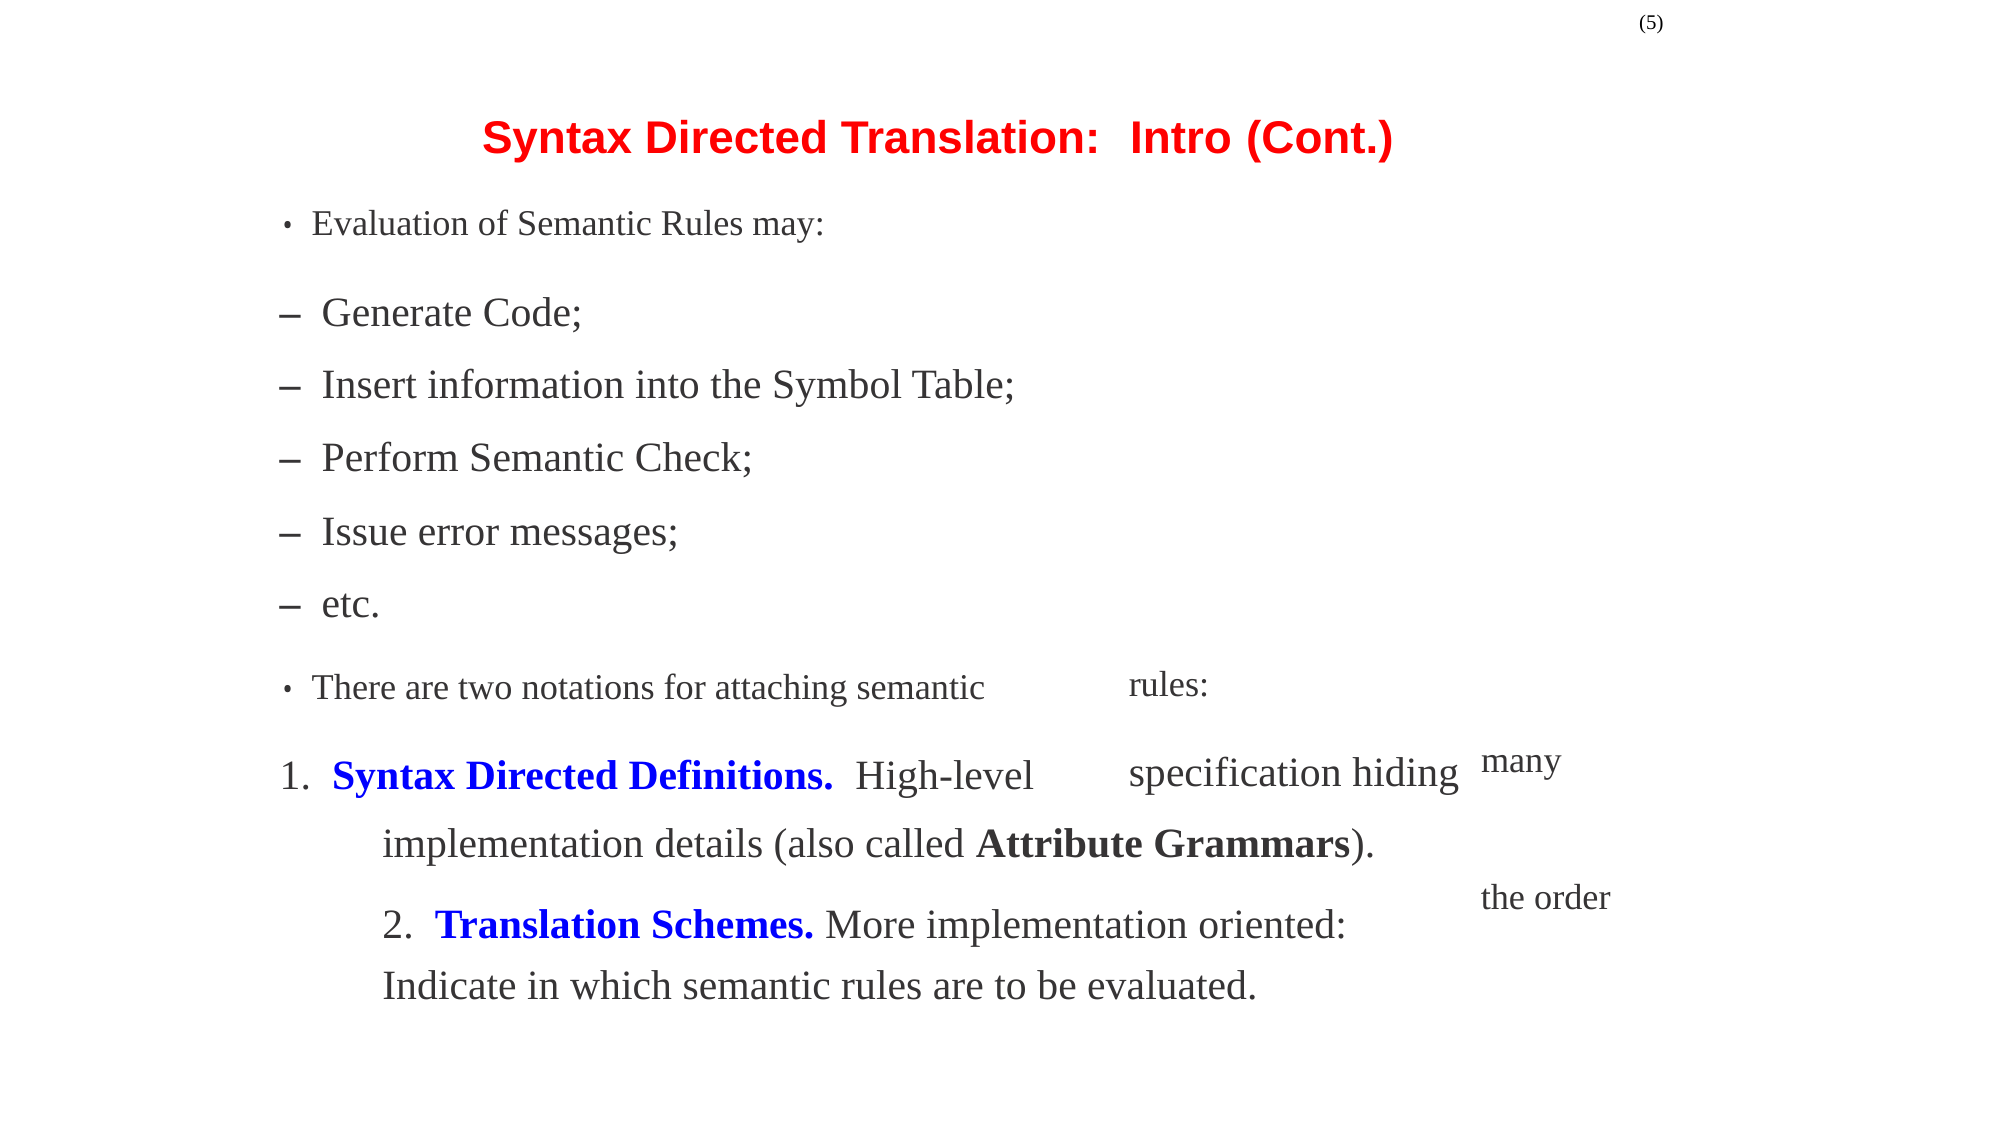

(5)
Syntax Directed Translation:
Intro
(Cont.)
•  Evaluation of Semantic Rules may:
–  Generate Code;
–  Insert information into the Symbol Table;
–  Perform Semantic Check;
–  Issue error messages;
–  etc.
•  There are two notations for attaching semantic
1.  Syntax Directed Definitions.  High-level
rules:
specification hiding
many
implementation details (also called Attribute Grammars).
2.  Translation Schemes. More implementation oriented: Indicate in which semantic rules are to be evaluated.
the order